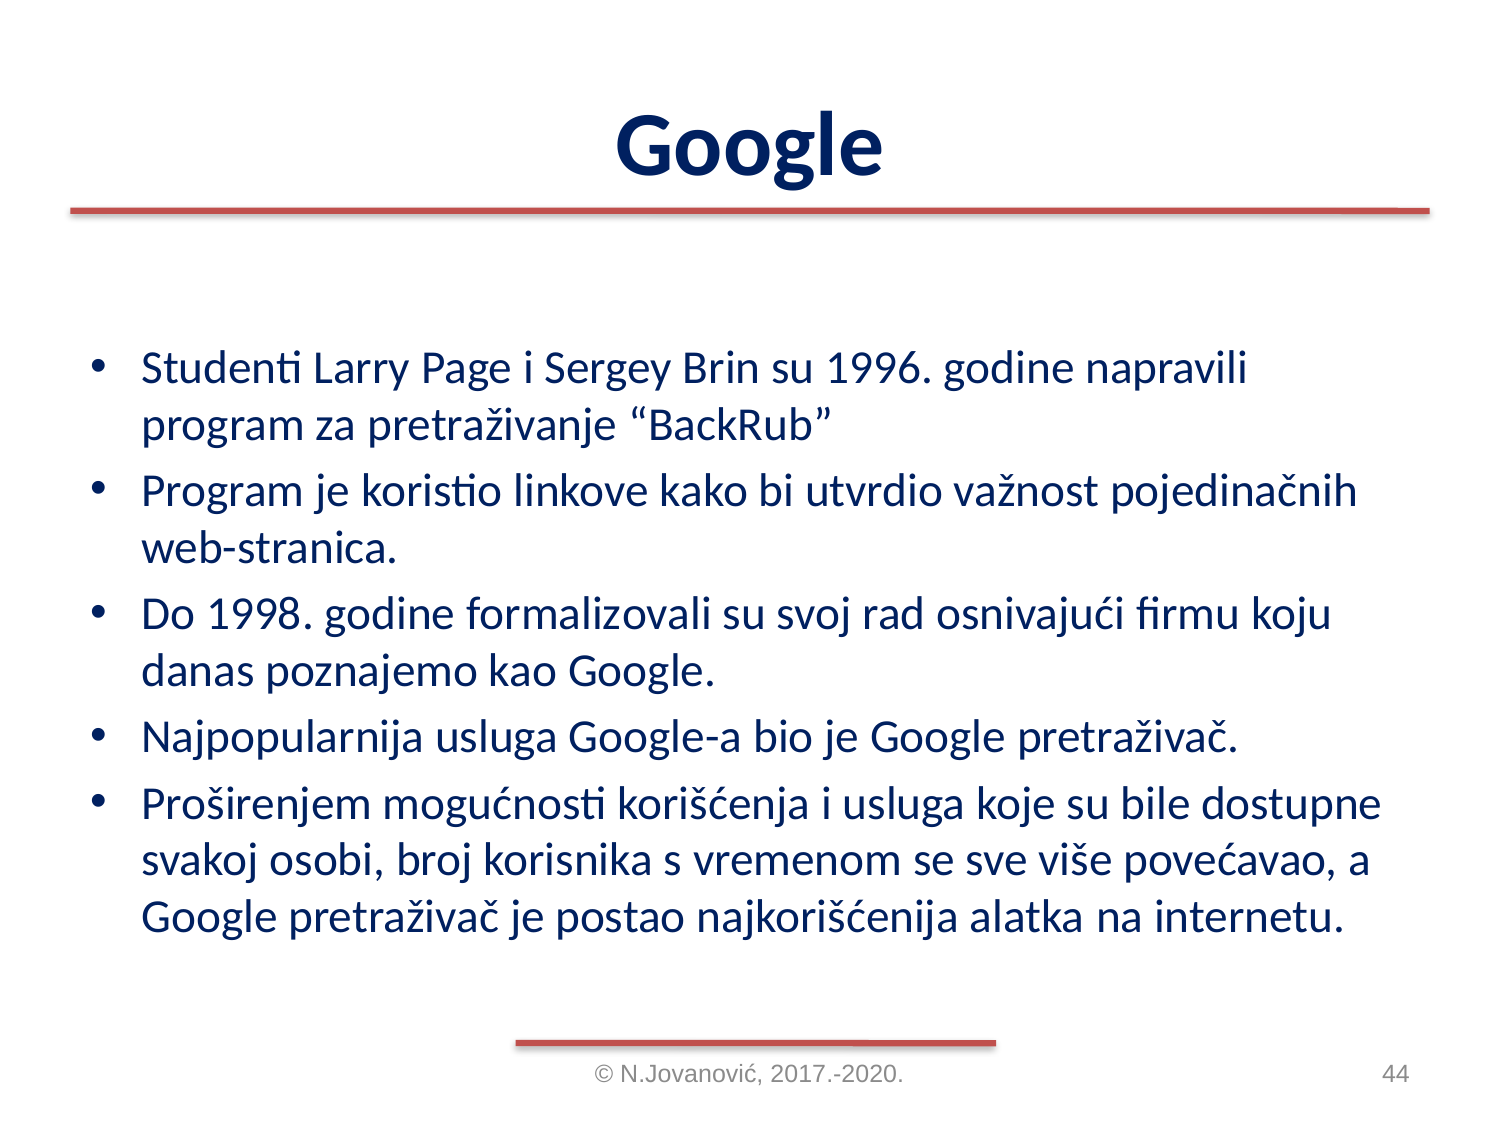

# Google

Studenti Larry Page i Sergey Brin su 1996. godine napravili program za pretraživanje “BackRub”
Program je koristio linkove kako bi utvrdio važnost pojedinačnih web-stranica.
Do 1998. godine formalizovali su svoj rad osnivajući firmu koju danas poznajemo kao Google.
Najpopularnija usluga Google-a bio je Google pretraživač.
Proširenjem mogućnosti korišćenja i usluga koje su bile dostupne svakoj osobi, broj korisnika s vremenom se sve više povećavao, a Google pretraživač je postao najkorišćenija alatka na internetu.
© N.Jovanović, 2017.-2020.
44